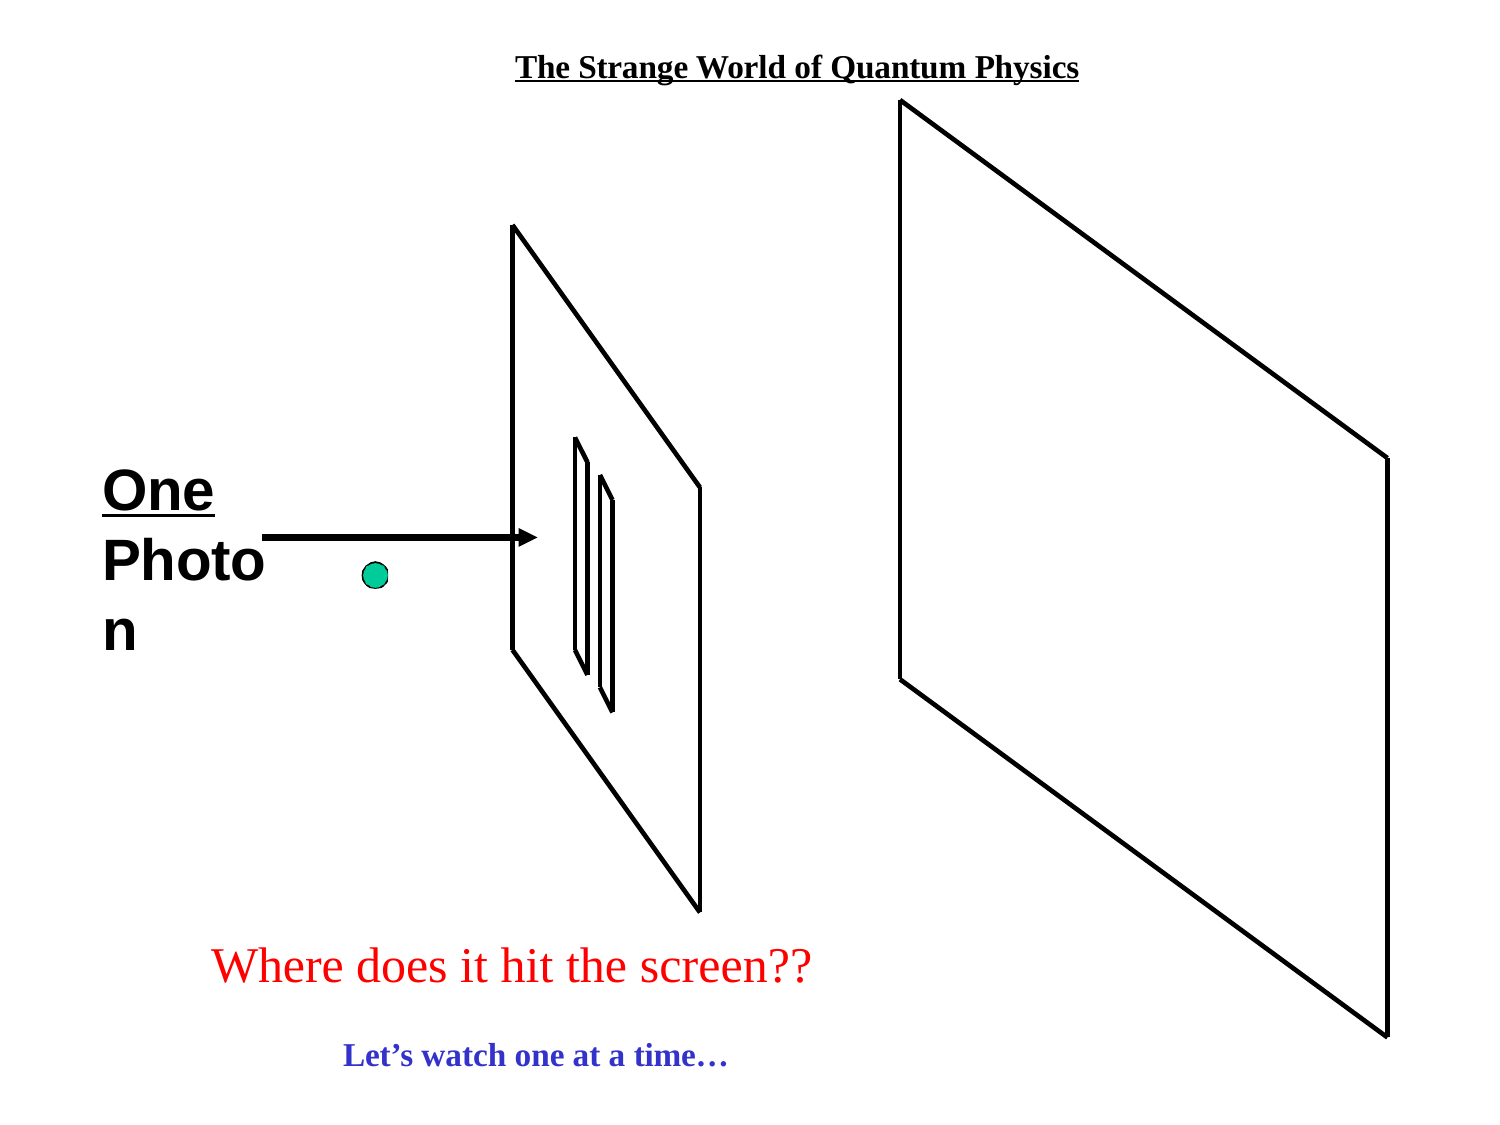

The Strange World of Quantum Physics

# One Photon

Where does it hit the screen??
Let’s watch one at a time…